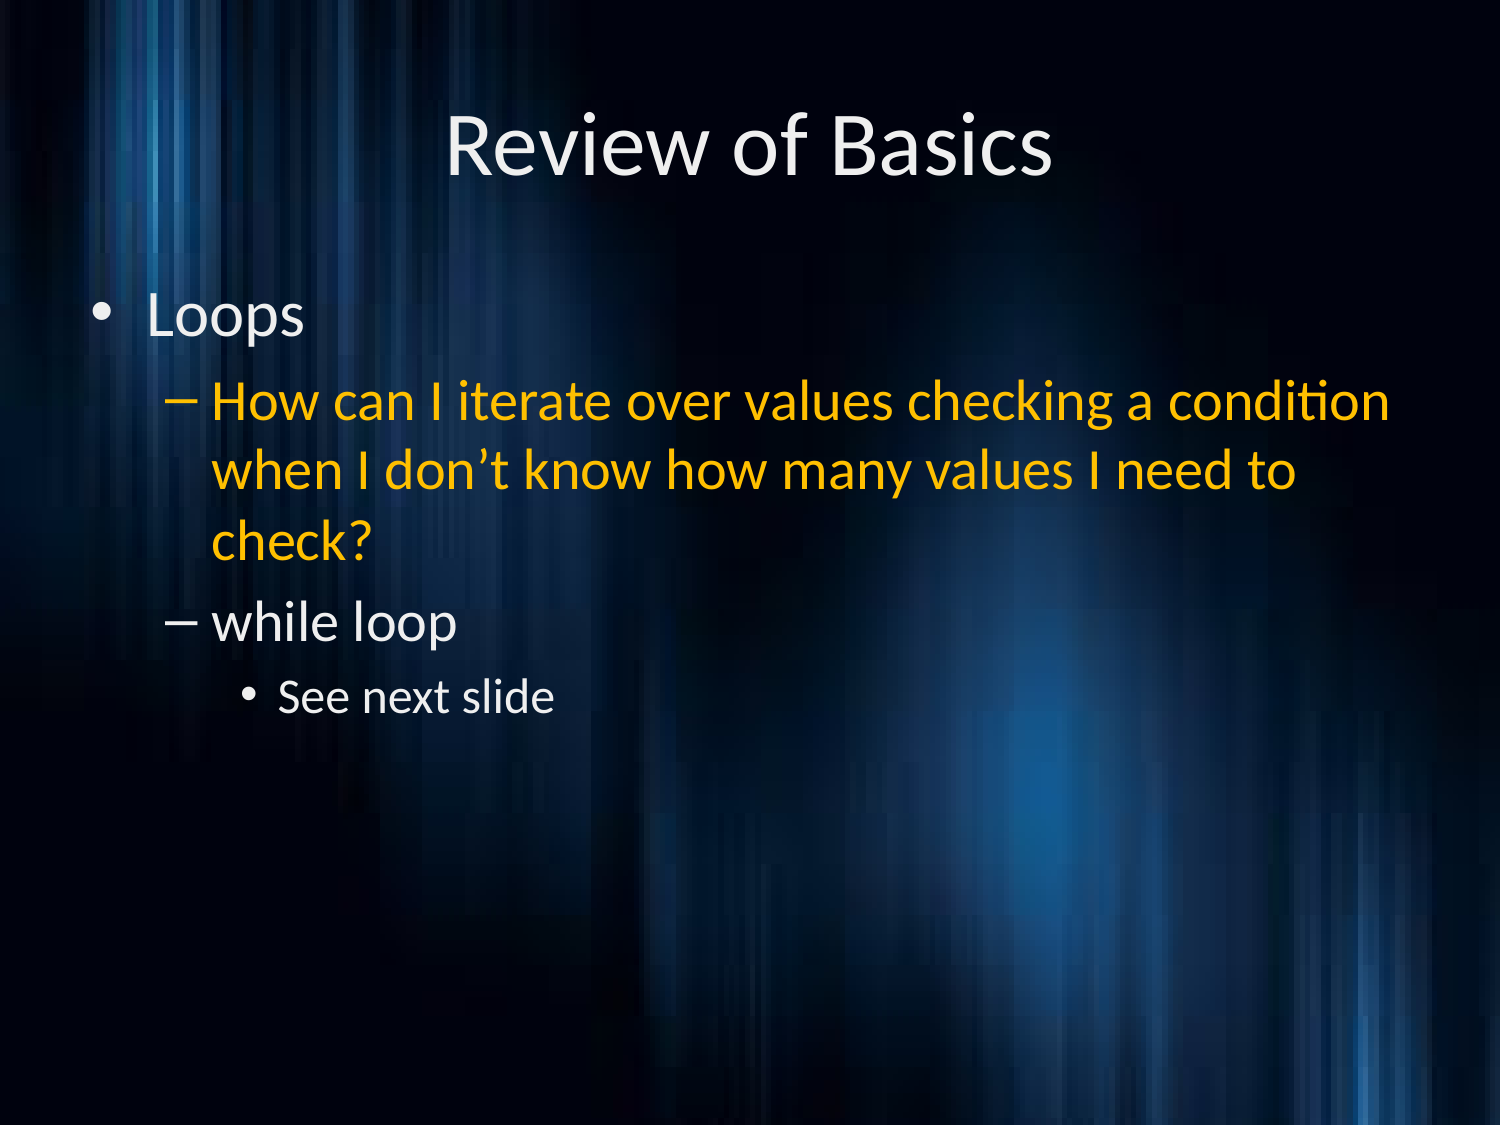

# Review of Basics
Loops
How can I iterate over values checking a condition when I don’t know how many values I need to check?
while loop
See next slide